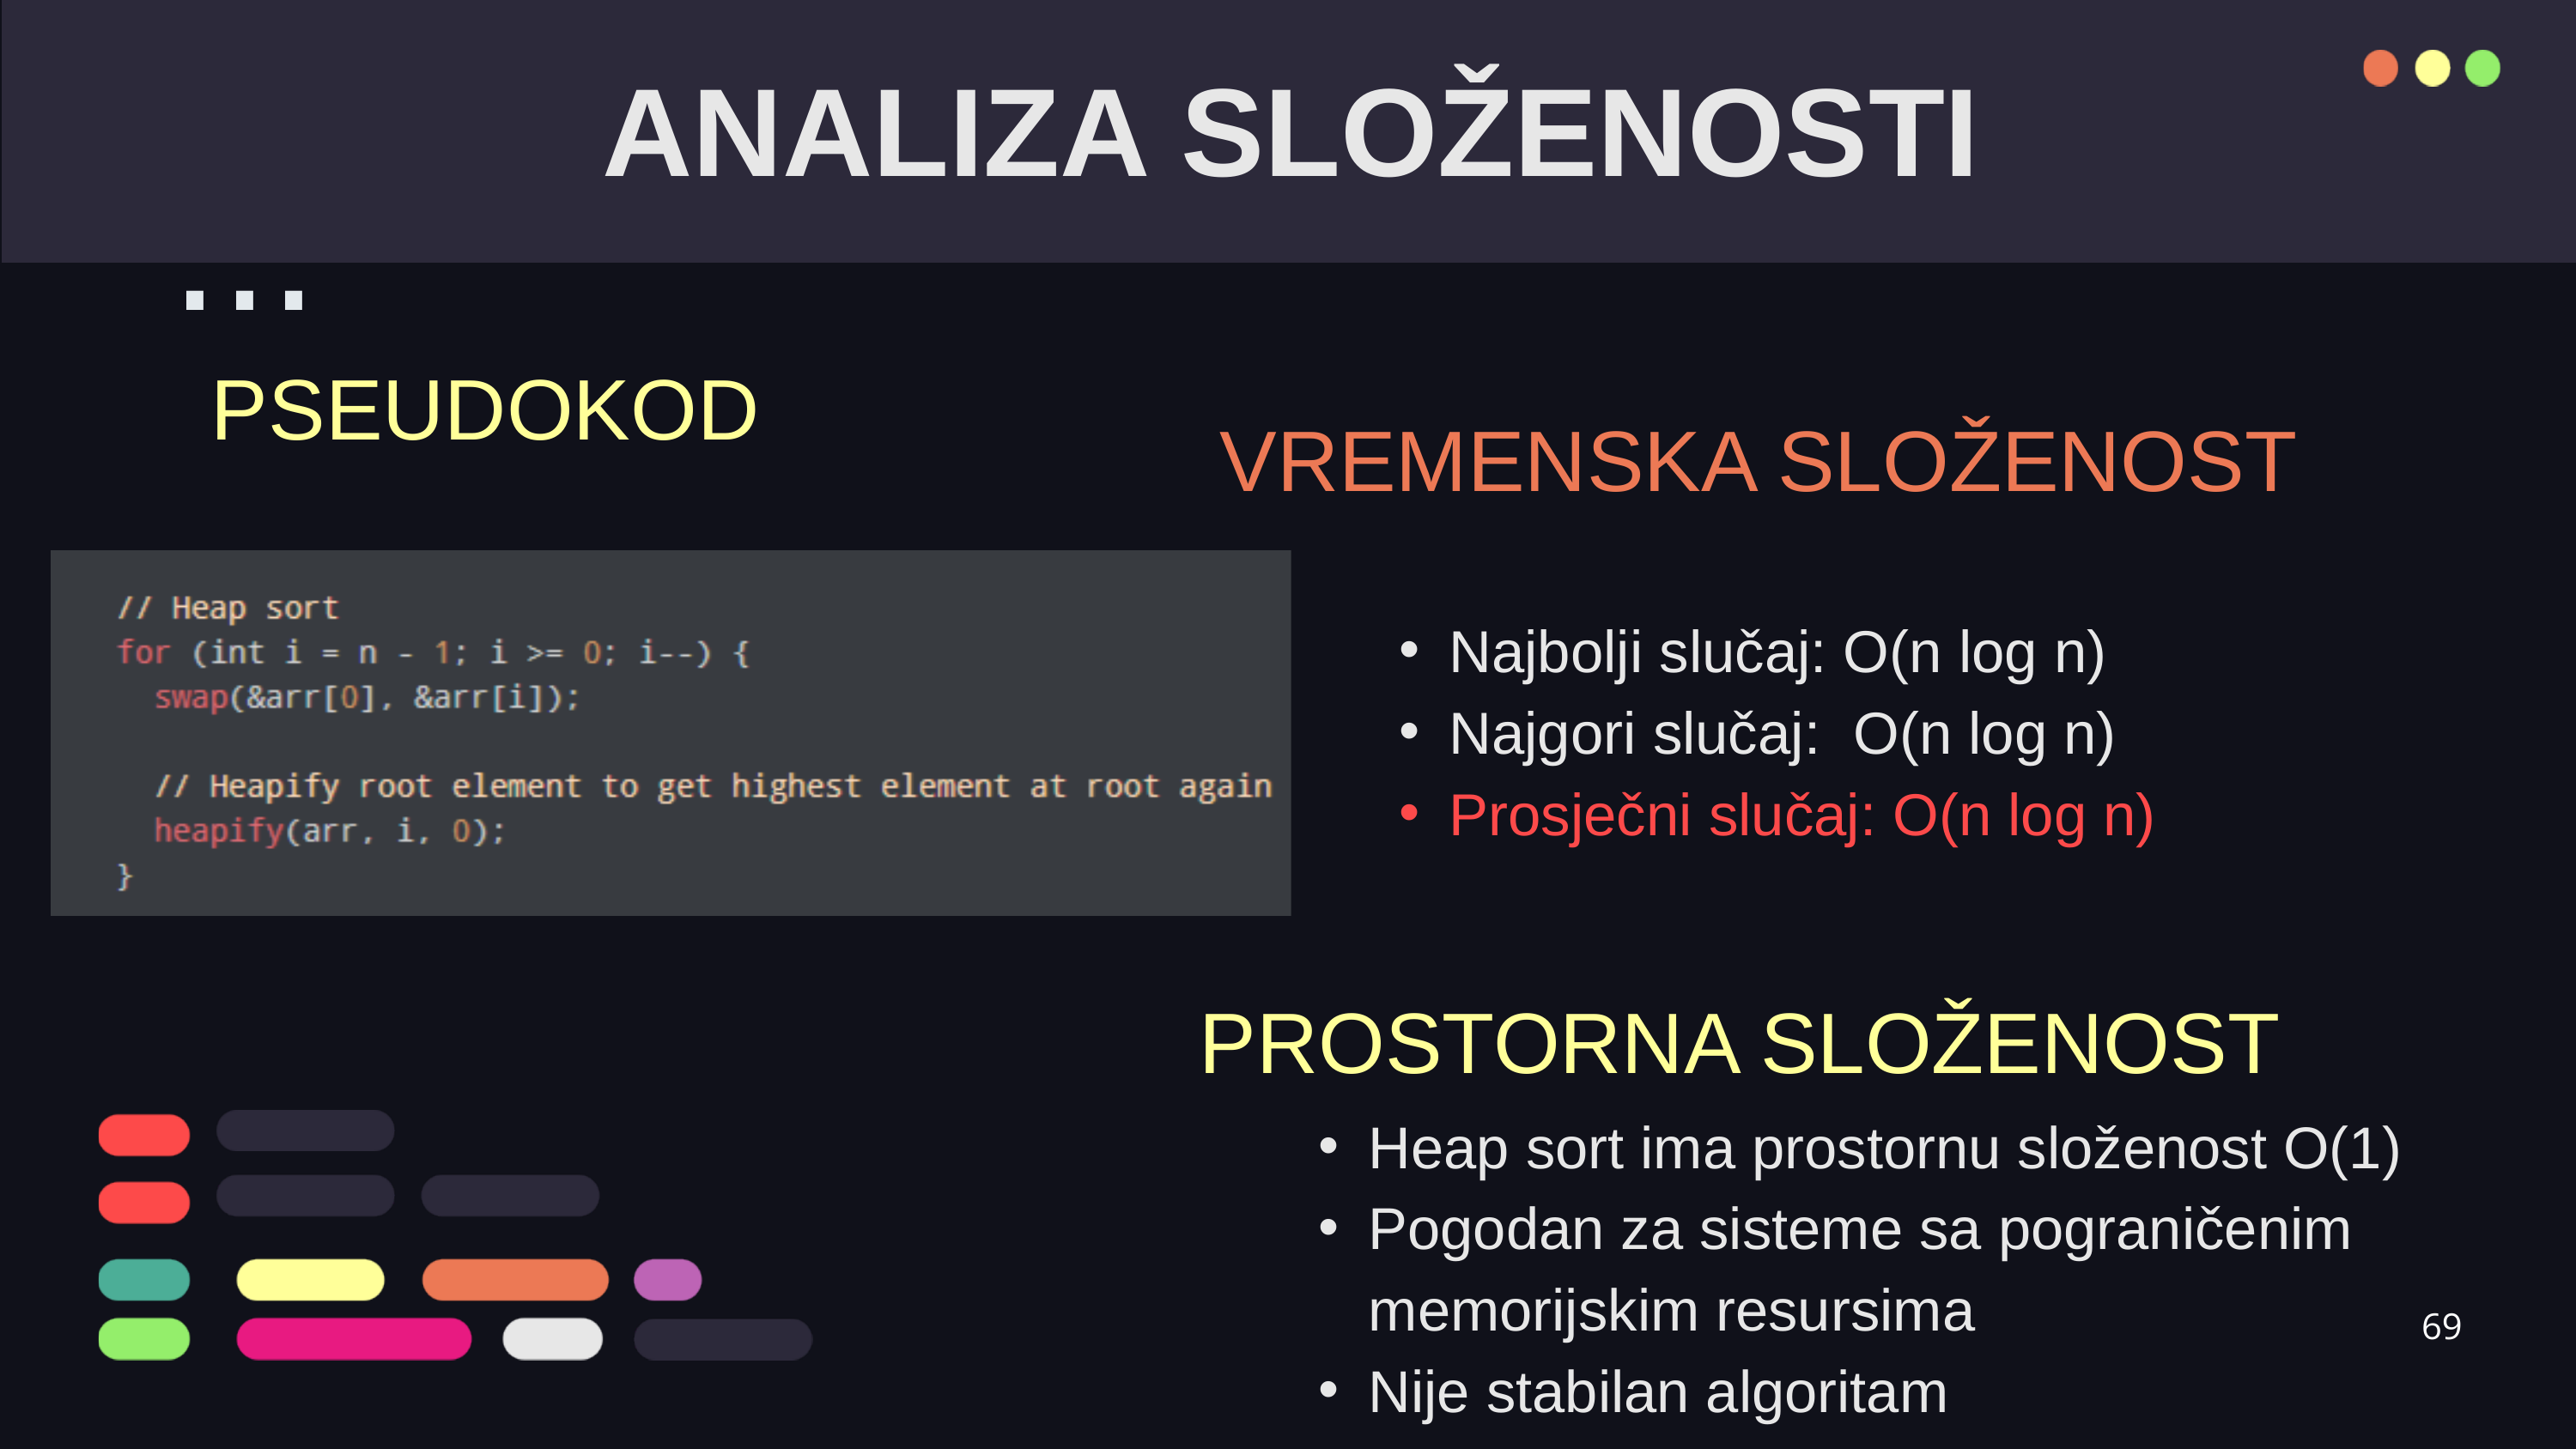

ANALIZA SLOŽENOSTI
...
PSEUDOKOD
VREMENSKA SLOŽENOST

Najbolji slučaj: O(n log n)
Najgori slučaj:  O(n log n)
Prosječni slučaj: O(n log n)

PROSTORNA SLOŽENOST
Heap sort ima prostornu složenost O(1)
Pogodan za sisteme sa pograničenim memorijskim resursima
Nije stabilan algoritam

69